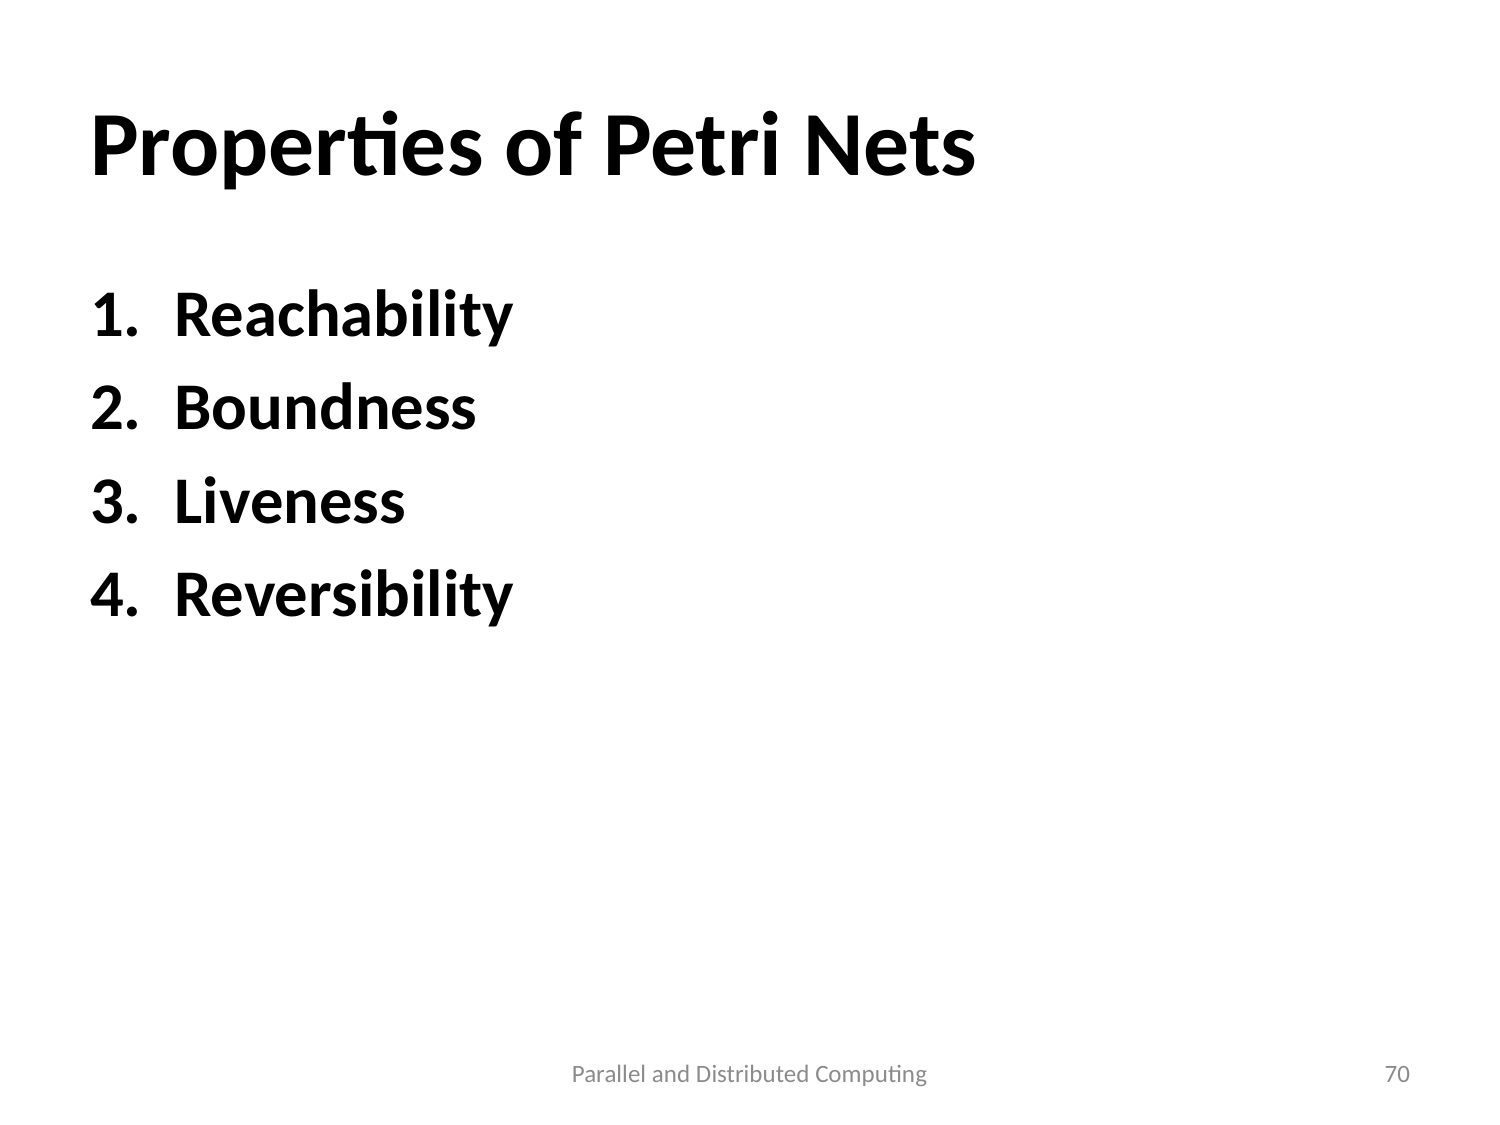

# Properties of Petri Nets
Reachability
Boundness
Liveness
Reversibility
Parallel and Distributed Computing
70